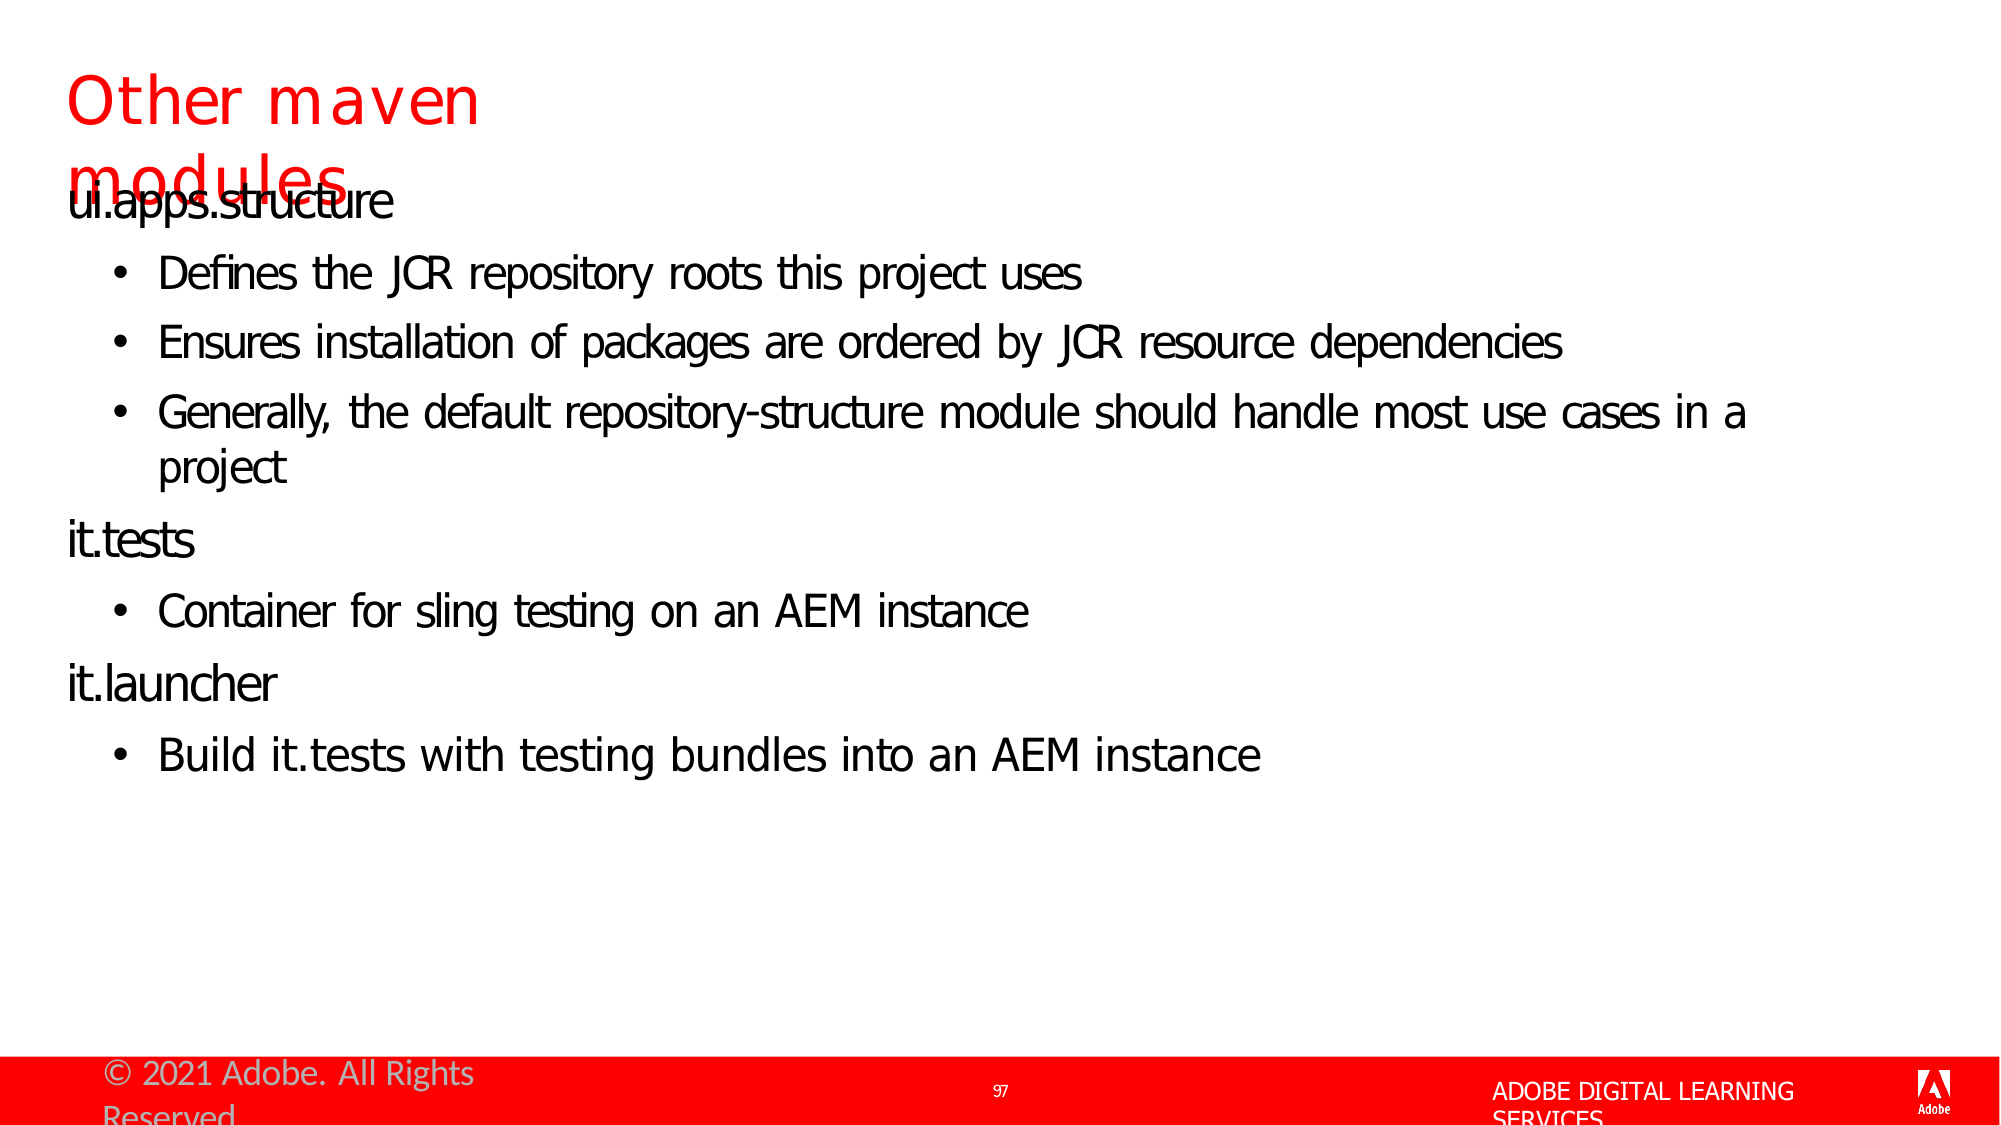

# Other maven modules
ui.apps.structure
Defines the JCR repository roots this project uses
Ensures installation of packages are ordered by JCR resource dependencies
Generally, the default repository-structure module should handle most use cases in a project
it.tests
Container for sling testing on an AEM instance
it.launcher
Build it.tests with testing bundles into an AEM instance
© 2021 Adobe. All Rights Reserved
ADOBE DIGITAL LEARNING SERVICES
97